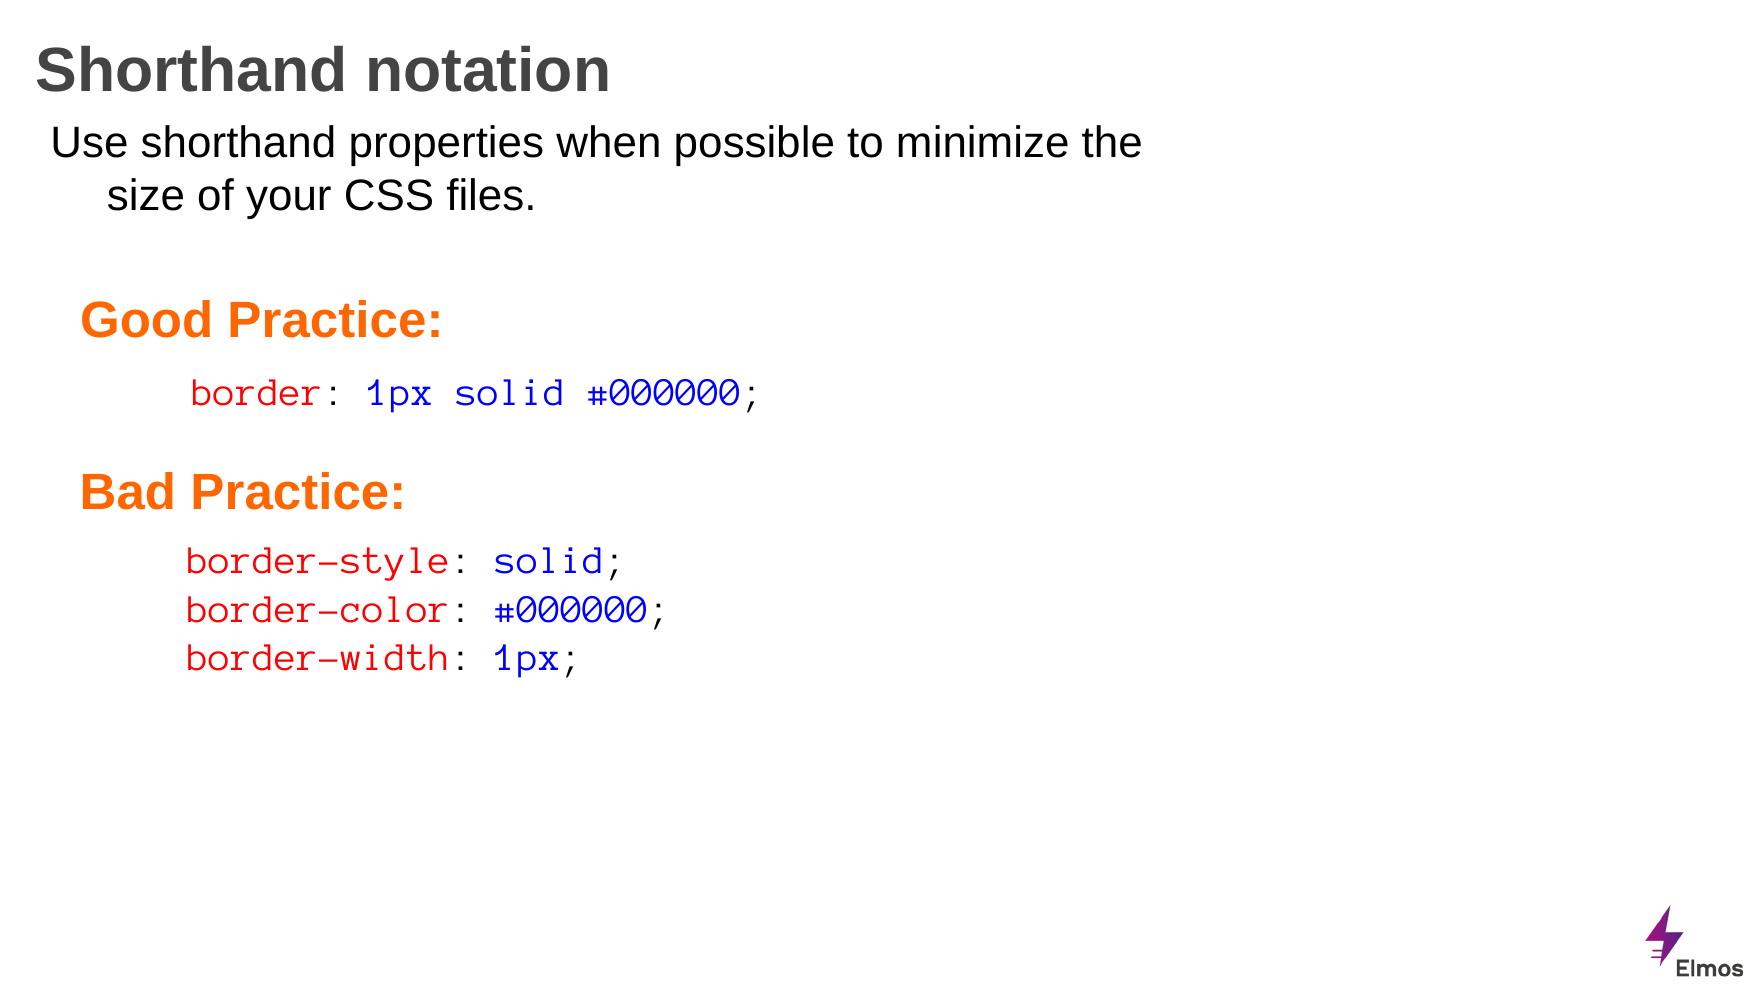

# Shorthand notation
Use shorthand properties when possible to minimize the size of your CSS files.
Good Practice:
border: 1px solid #000000;
Bad Practice:
border-style: solid;
border-color: #000000;
border-width: 1px;